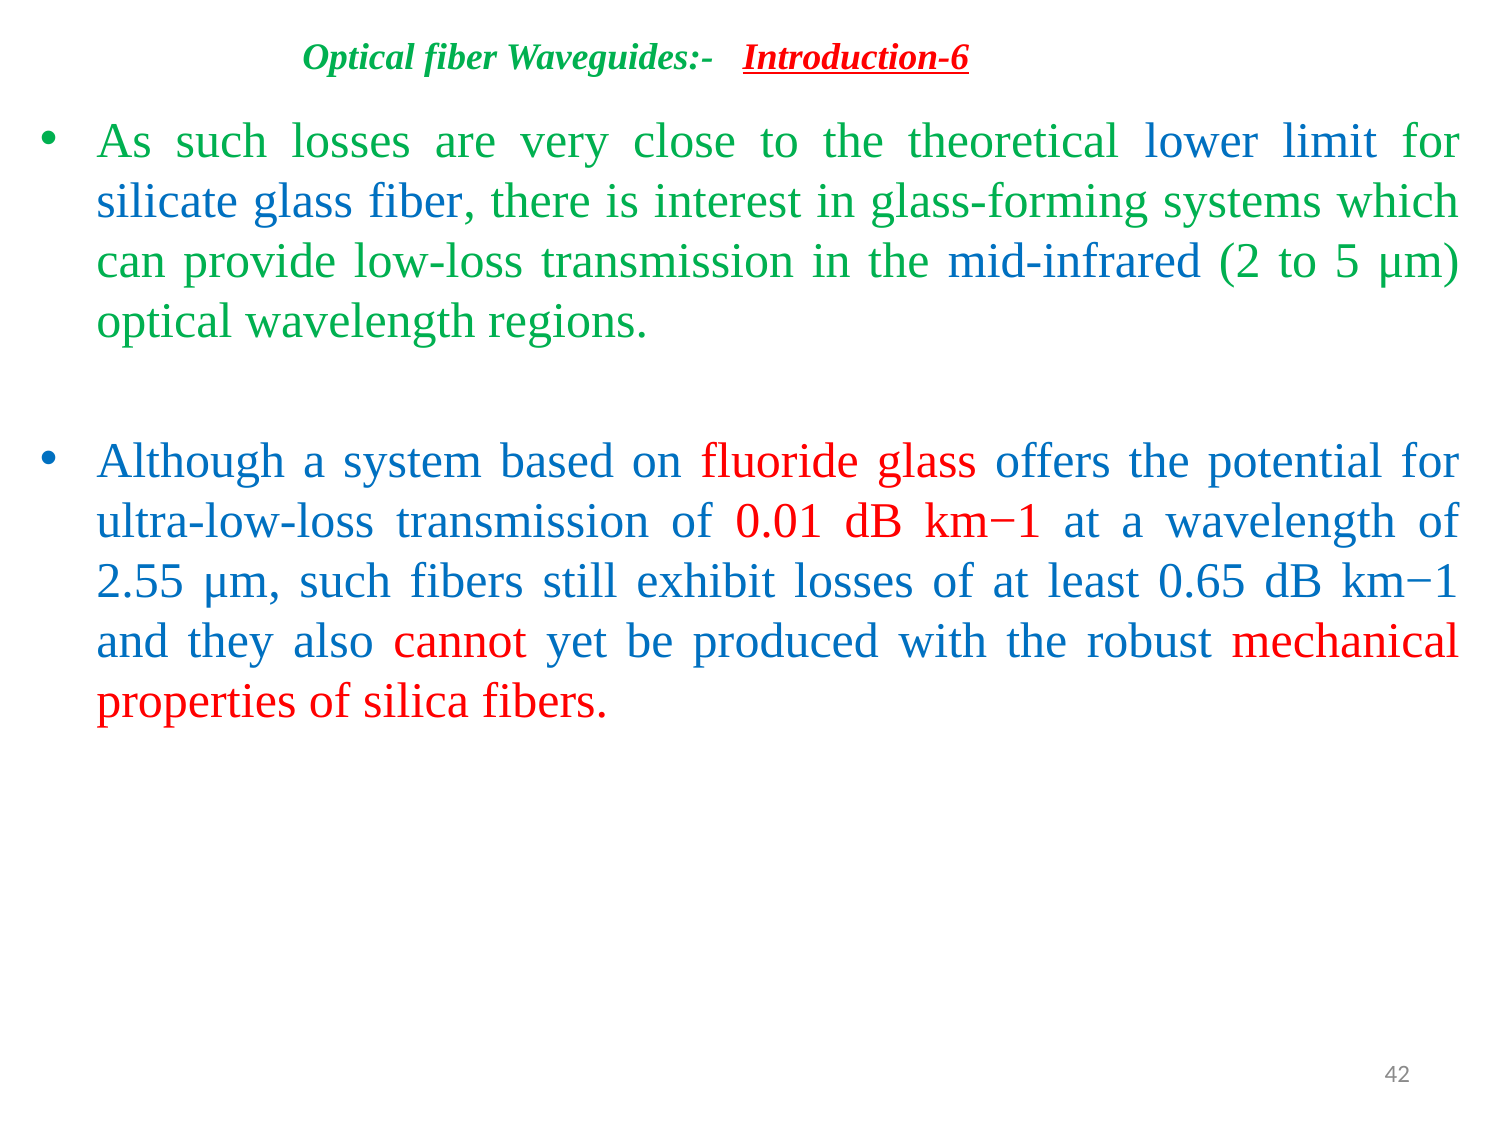

Optical fiber Waveguides:-   Introduction-6
As such losses are very close to the theoretical lower limit for silicate glass fiber, there is interest in glass-forming systems which can provide low-loss transmission in the mid-infrared (2 to 5 μm) optical wavelength regions.

Although a system based on fluoride glass offers the potential for ultra-low-loss transmission of 0.01 dB km−1 at a wavelength of 2.55 μm, such fibers still exhibit losses of at least 0.65 dB km−1 and they also cannot yet be produced with the robust mechanical properties of silica fibers.
42